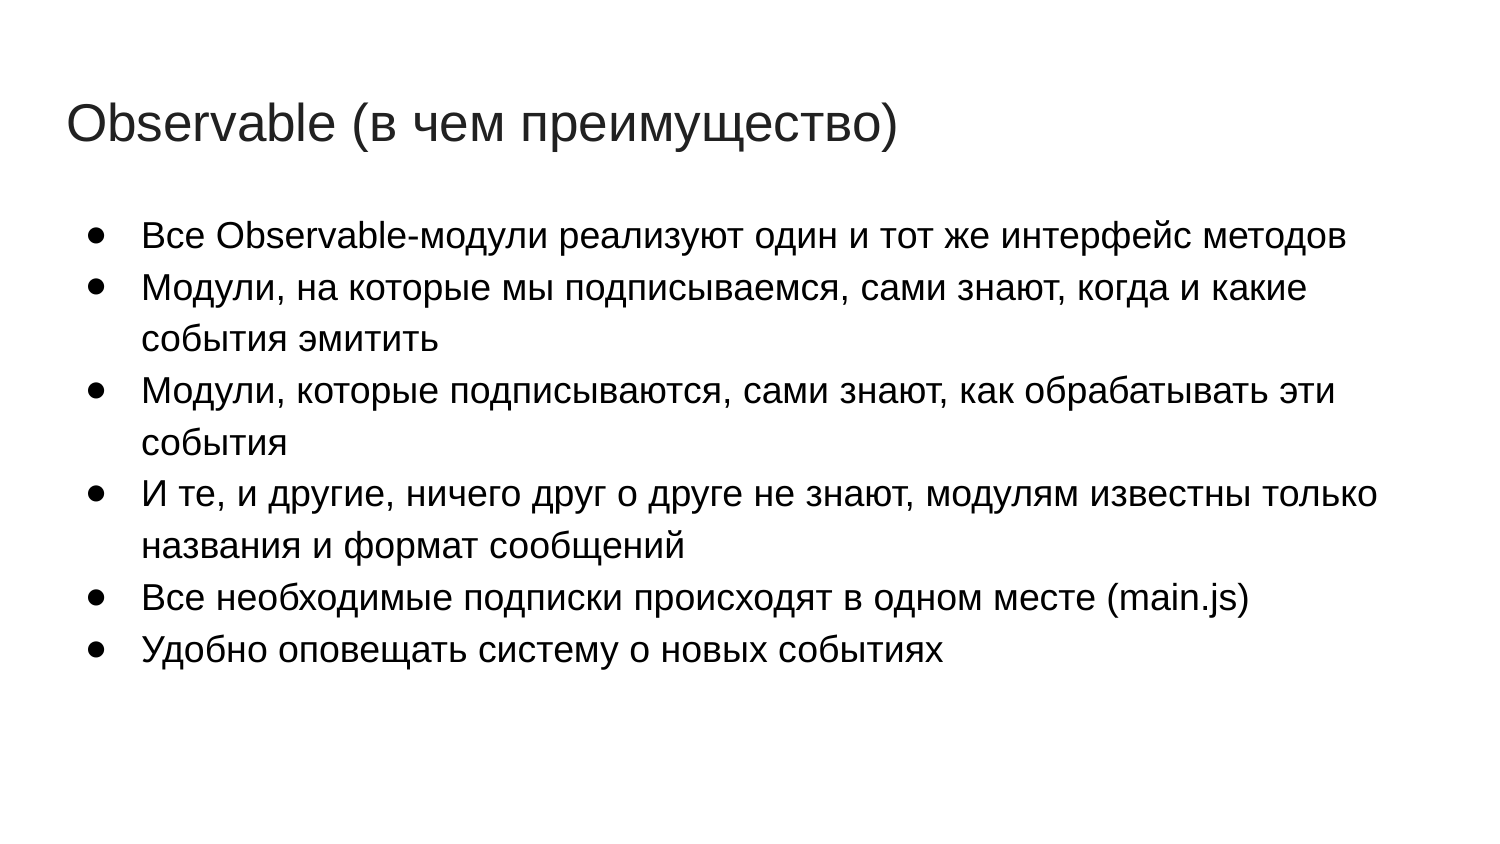

# Observable (в чем преимущество)
Все Observable-модули реализуют один и тот же интерфейс методов
Модули, на которые мы подписываемся, сами знают, когда и какие события эмитить
Модули, которые подписываются, сами знают, как обрабатывать эти события
И те, и другие, ничего друг о друге не знают, модулям известны только названия и формат сообщений
Все необходимые подписки происходят в одном месте (main.js)
Удобно оповещать систему о новых событиях